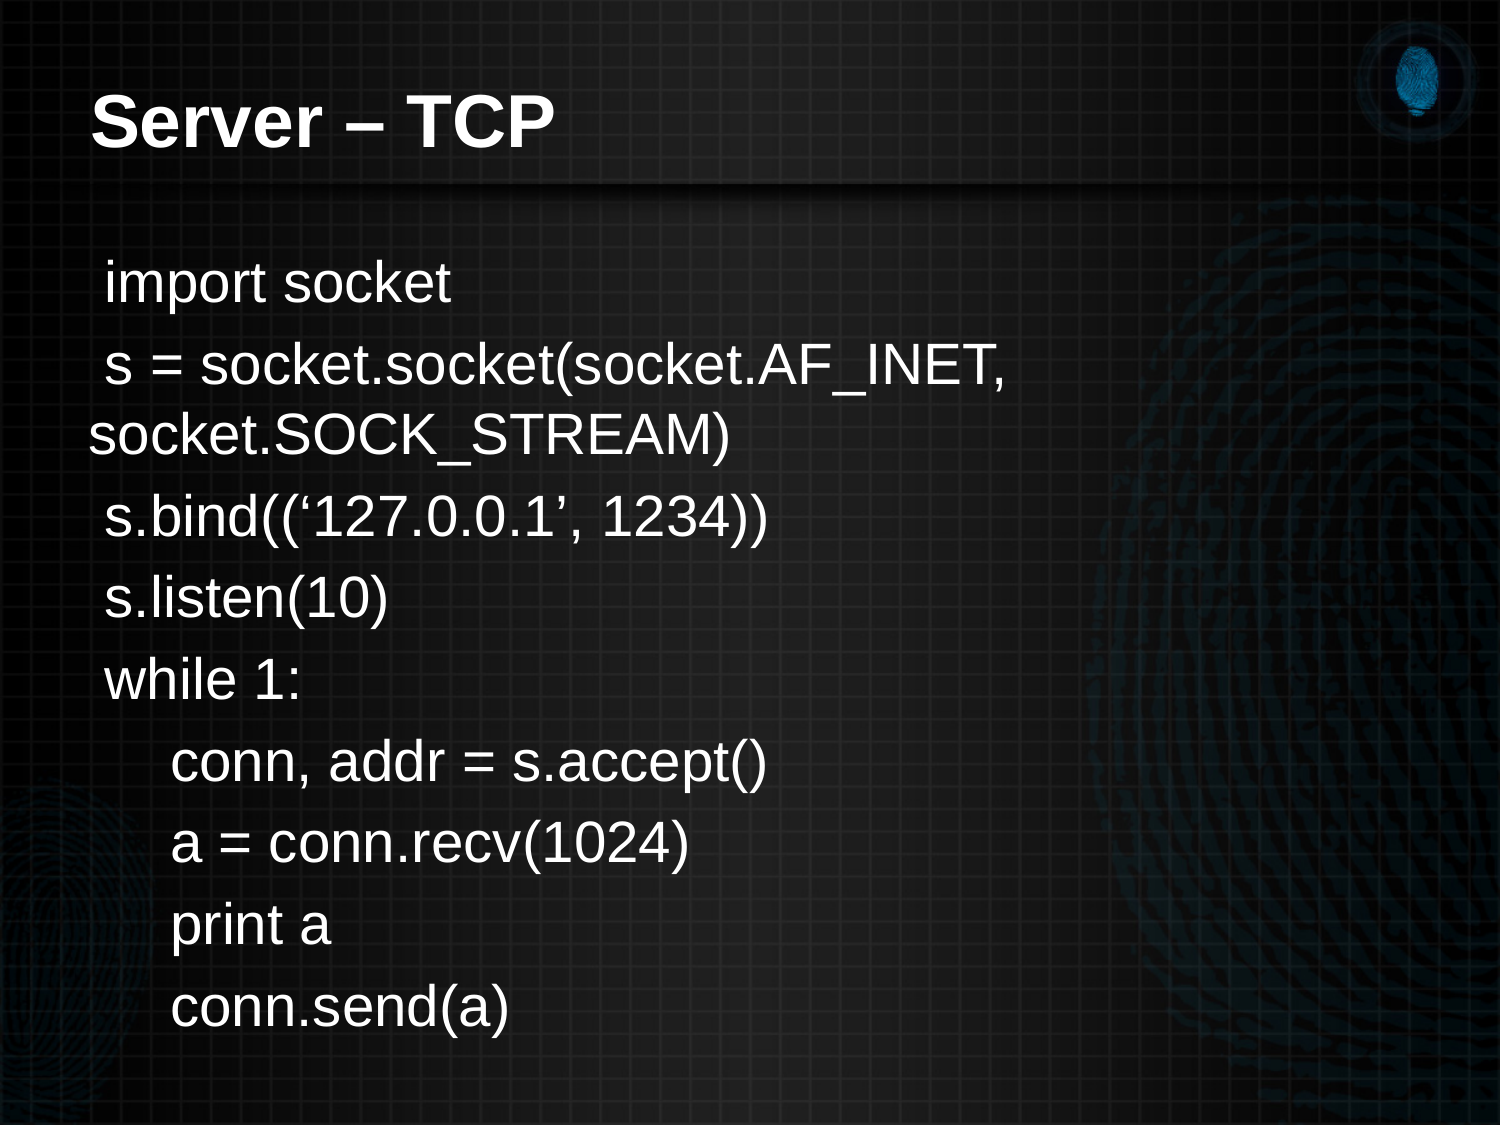

# Server – TCP
 import socket
 s = socket.socket(socket.AF_INET, socket.SOCK_STREAM)
 s.bind((‘127.0.0.1’, 1234))
 s.listen(10)
 while 1:
     conn, addr = s.accept()
     a = conn.recv(1024)
     print a
     conn.send(a)